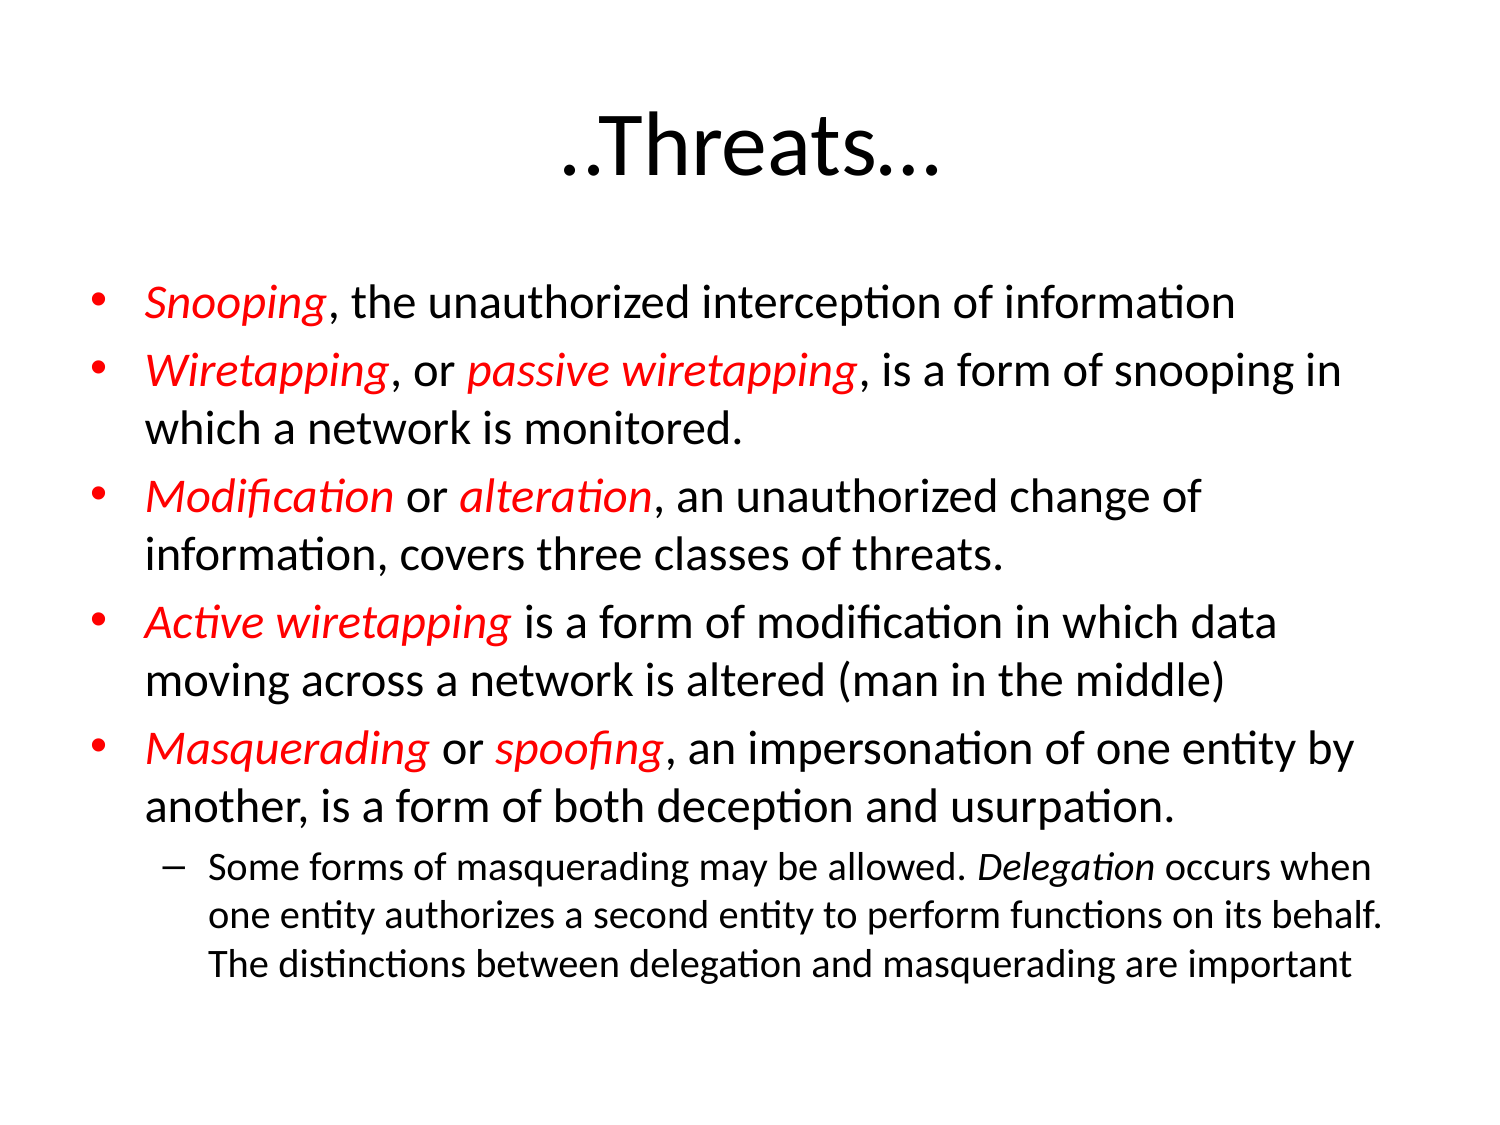

# ..Threats…
Snooping, the unauthorized interception of information
Wiretapping, or passive wiretapping, is a form of snooping in which a network is monitored.
Modification or alteration, an unauthorized change of information, covers three classes of threats.
Active wiretapping is a form of modification in which data moving across a network is altered (man in the middle)
Masquerading or spoofing, an impersonation of one entity by another, is a form of both deception and usurpation.
Some forms of masquerading may be allowed. Delegation occurs when one entity authorizes a second entity to perform functions on its behalf. The distinctions between delegation and masquerading are important